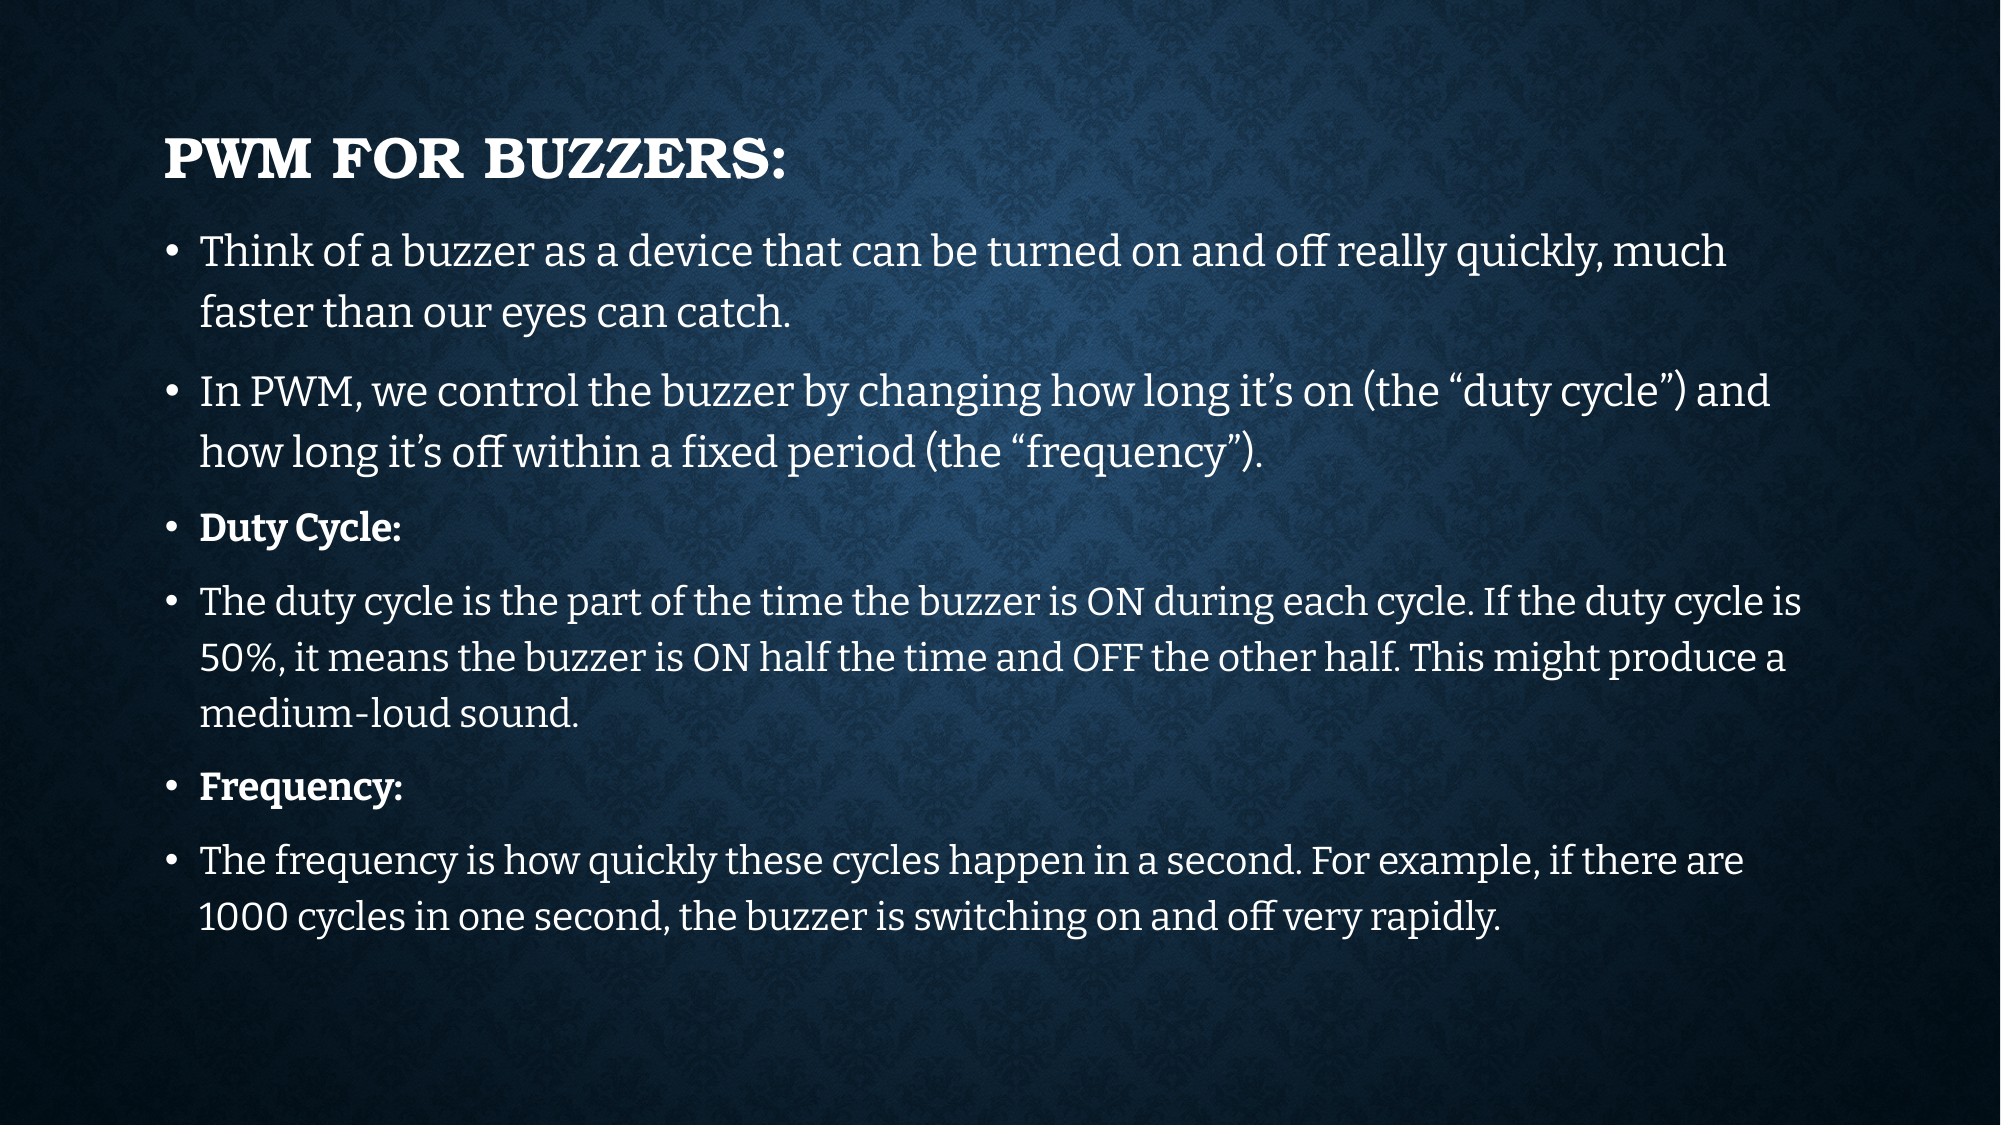

# PWM for buzzers:
Think of a buzzer as a device that can be turned on and off really quickly, much faster than our eyes can catch.
In PWM, we control the buzzer by changing how long it’s on (the “duty cycle”) and how long it’s off within a fixed period (the “frequency”).
Duty Cycle:
The duty cycle is the part of the time the buzzer is ON during each cycle. If the duty cycle is 50%, it means the buzzer is ON half the time and OFF the other half. This might produce a medium-loud sound.
Frequency:
The frequency is how quickly these cycles happen in a second. For example, if there are 1000 cycles in one second, the buzzer is switching on and off very rapidly.